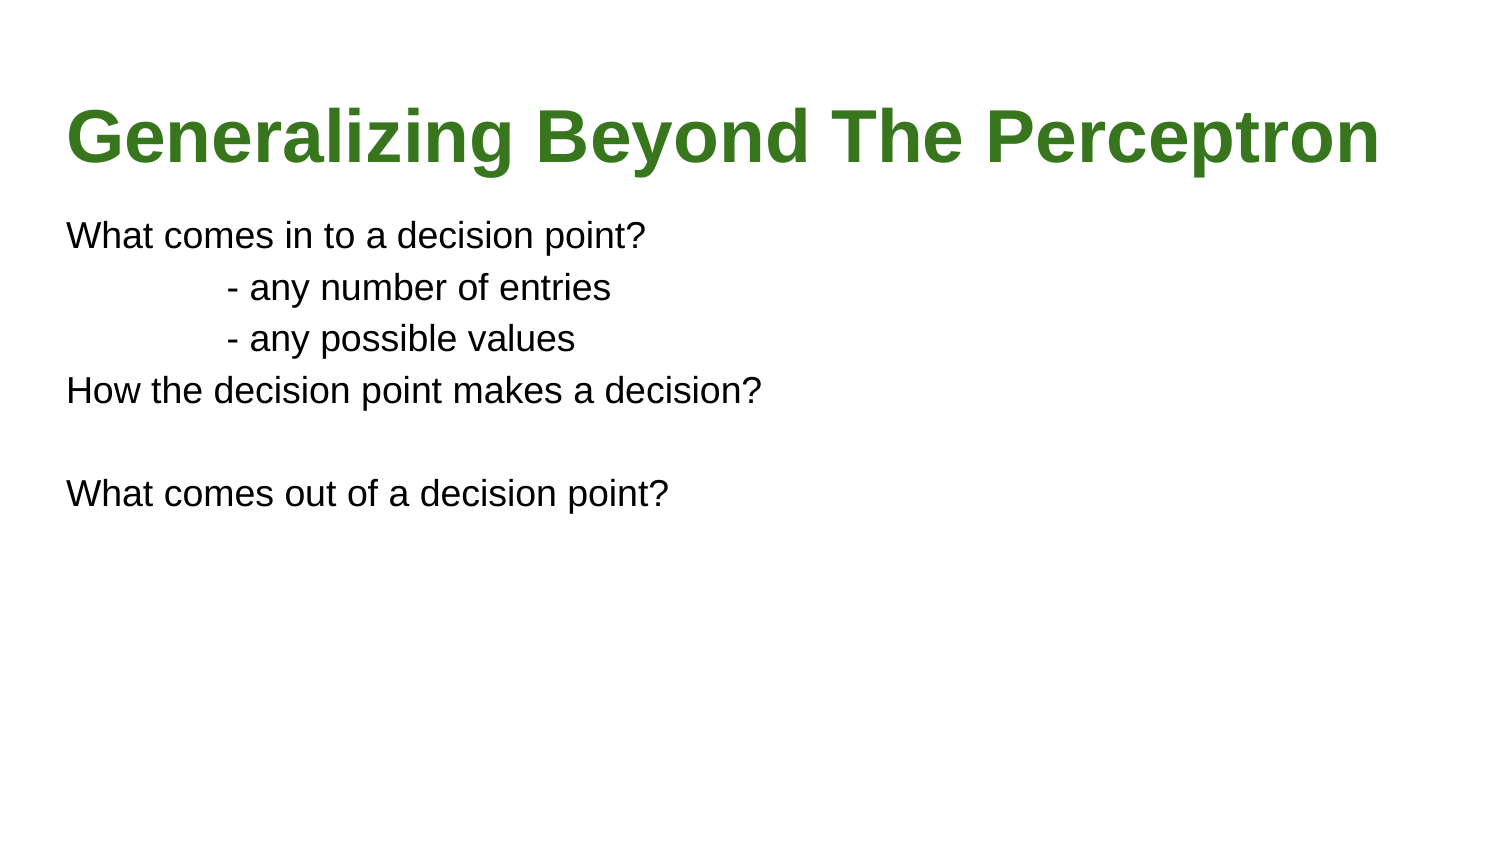

# Generalizing Beyond The Perceptron
What comes in to a decision point?
	 - any number of entries
	 - any possible values
How the decision point makes a decision?

What comes out of a decision point?